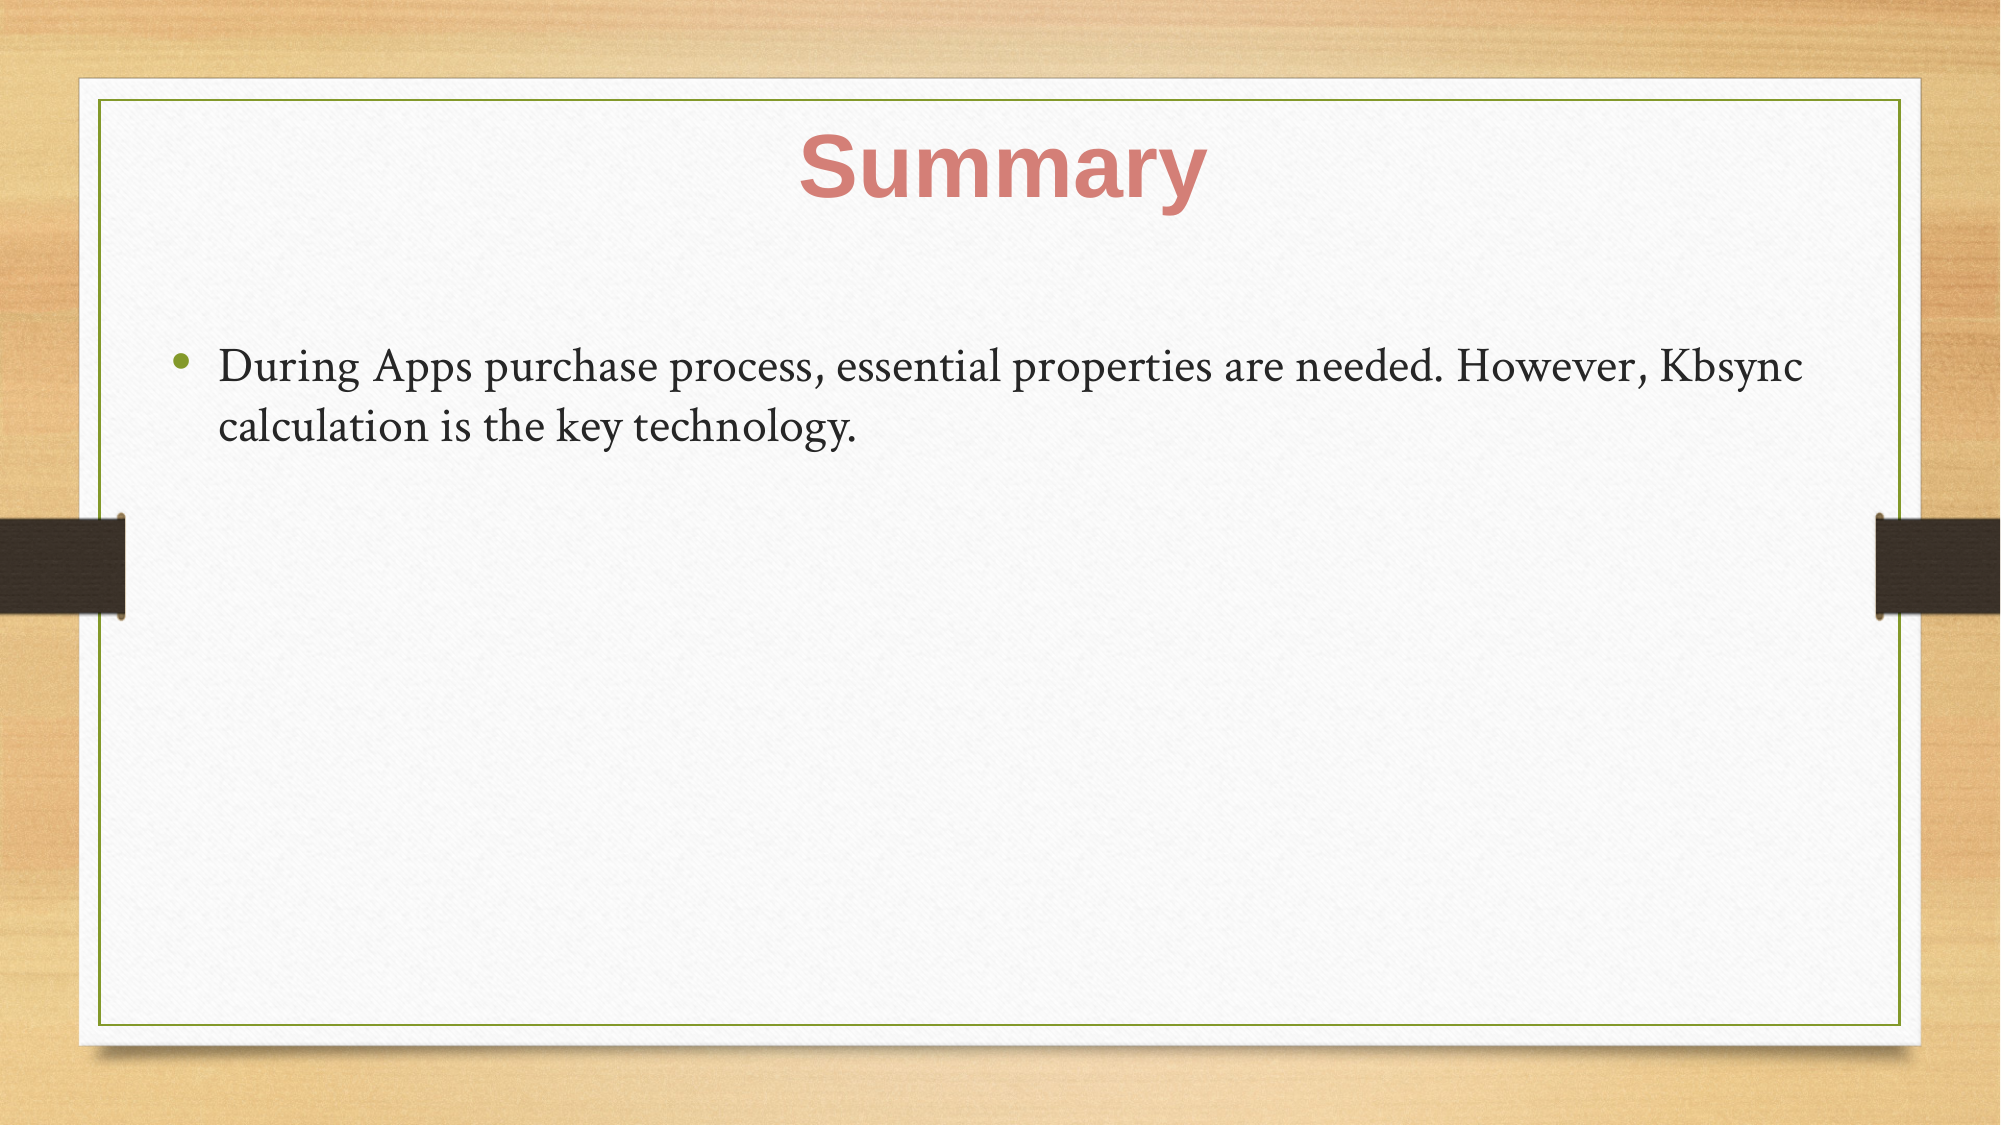

Summary
During Apps purchase process, essential properties are needed. However, Kbsync calculation is the key technology.